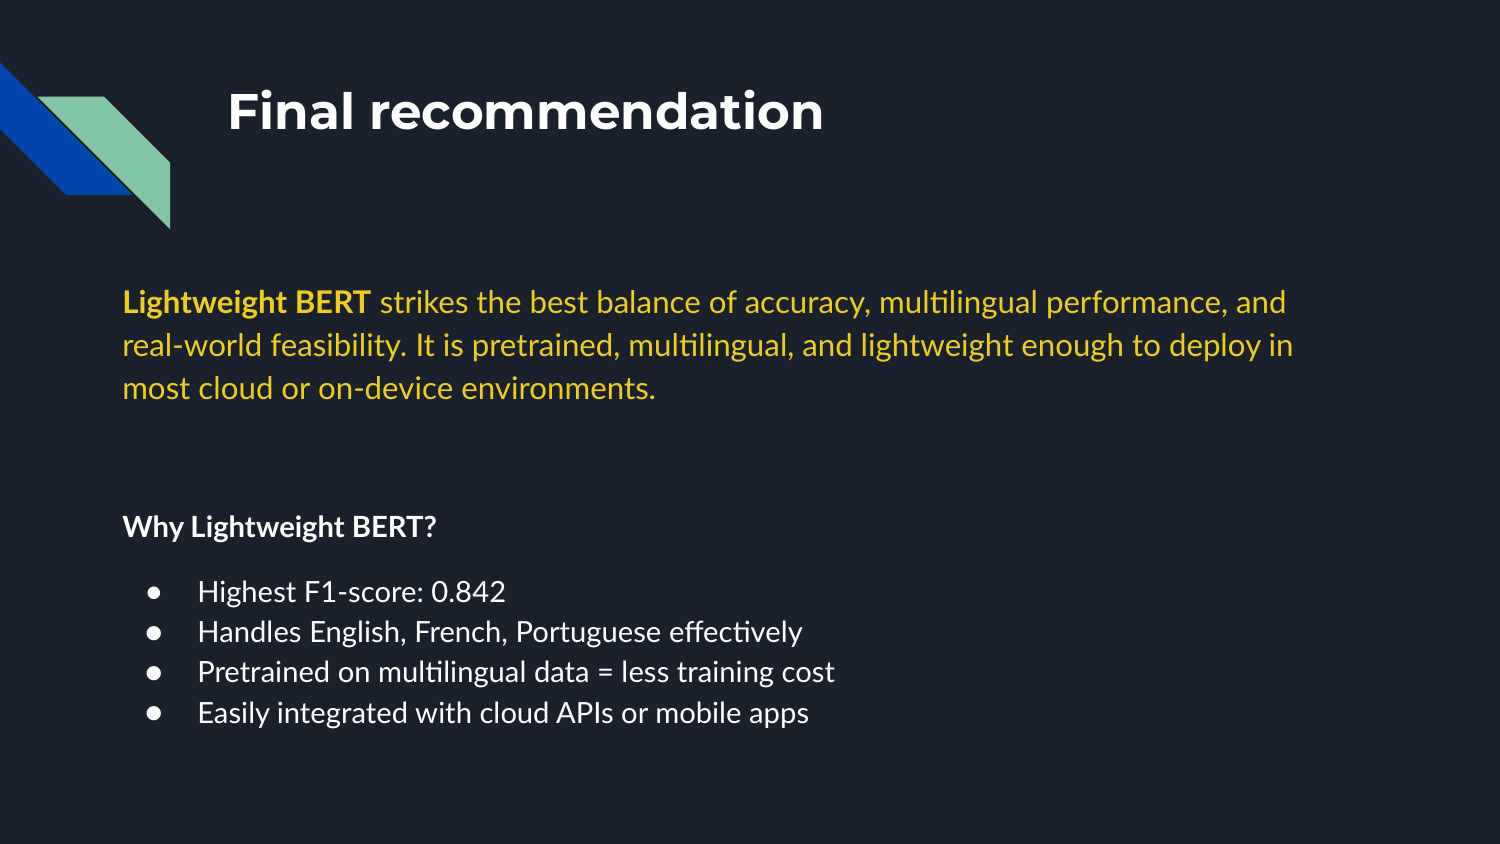

# Final recommendation
Lightweight BERT strikes the best balance of accuracy, multilingual performance, and real-world feasibility. It is pretrained, multilingual, and lightweight enough to deploy in most cloud or on-device environments.

Why Lightweight BERT?
Highest F1-score: 0.842
Handles English, French, Portuguese effectively
Pretrained on multilingual data = less training cost
Easily integrated with cloud APIs or mobile apps